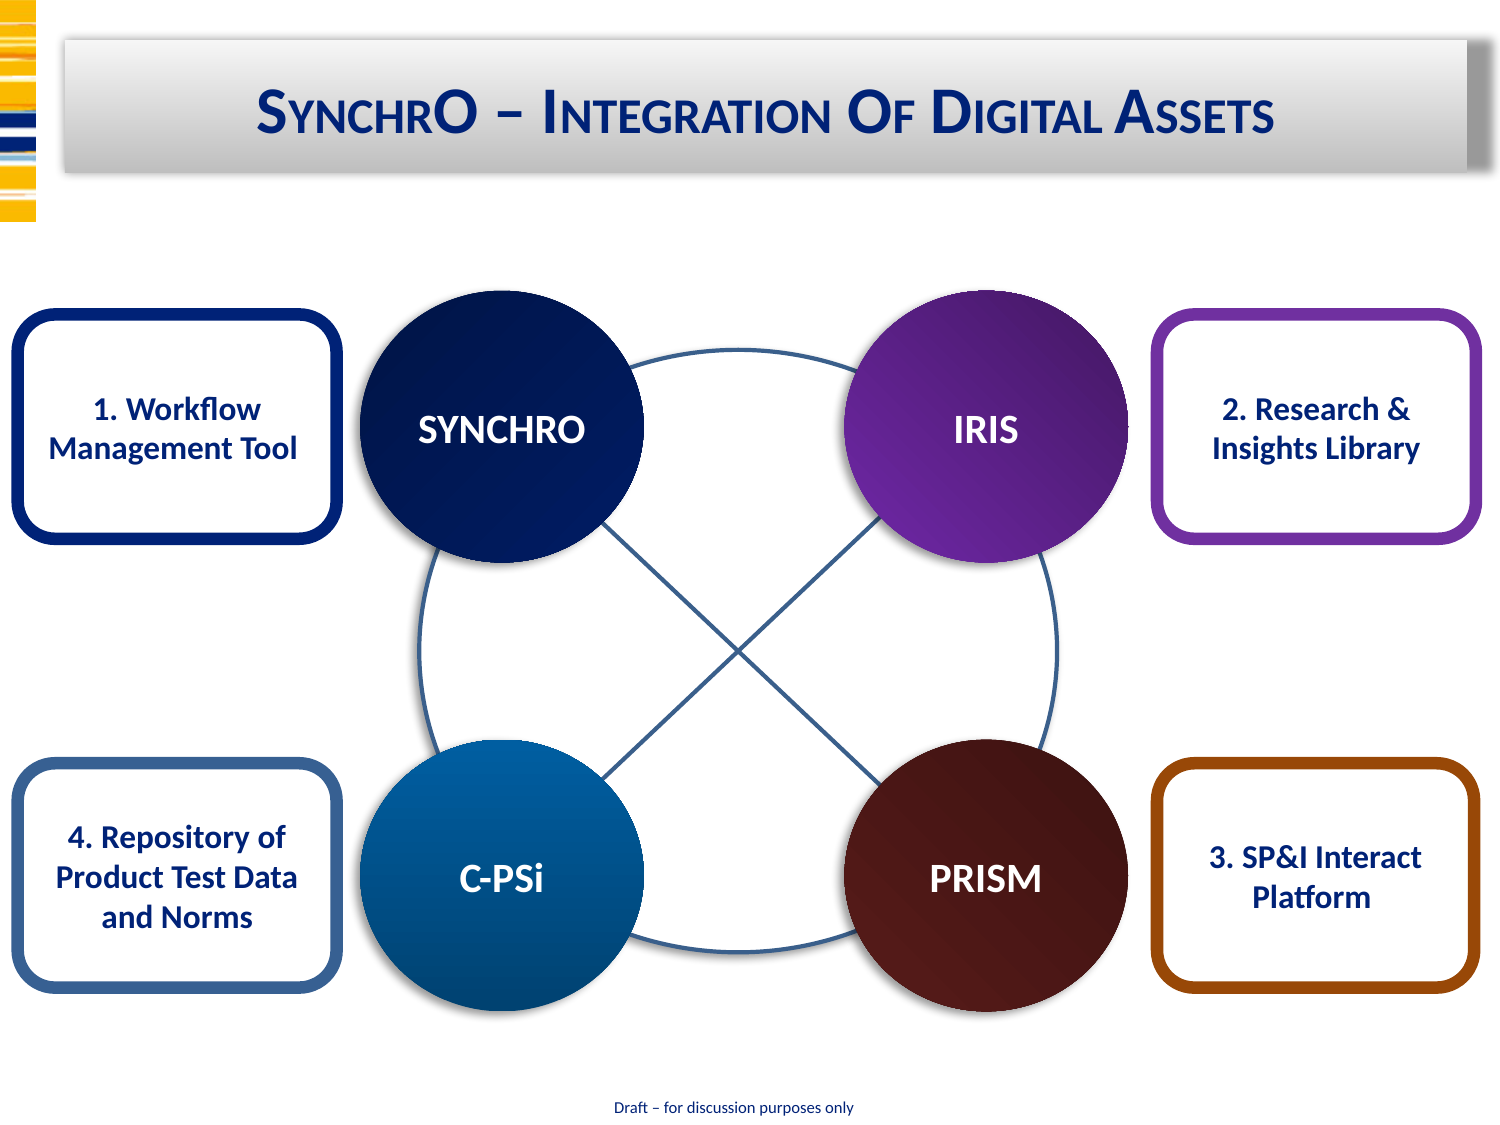

Synchro – Integration of Digital Assets
SYNCHRO
IRIS
1. Workflow Management Tool
2. Research & Insights Library

C-PSi
PRISM
4. Repository of Product Test Data and Norms
3. SP&I Interact Platform